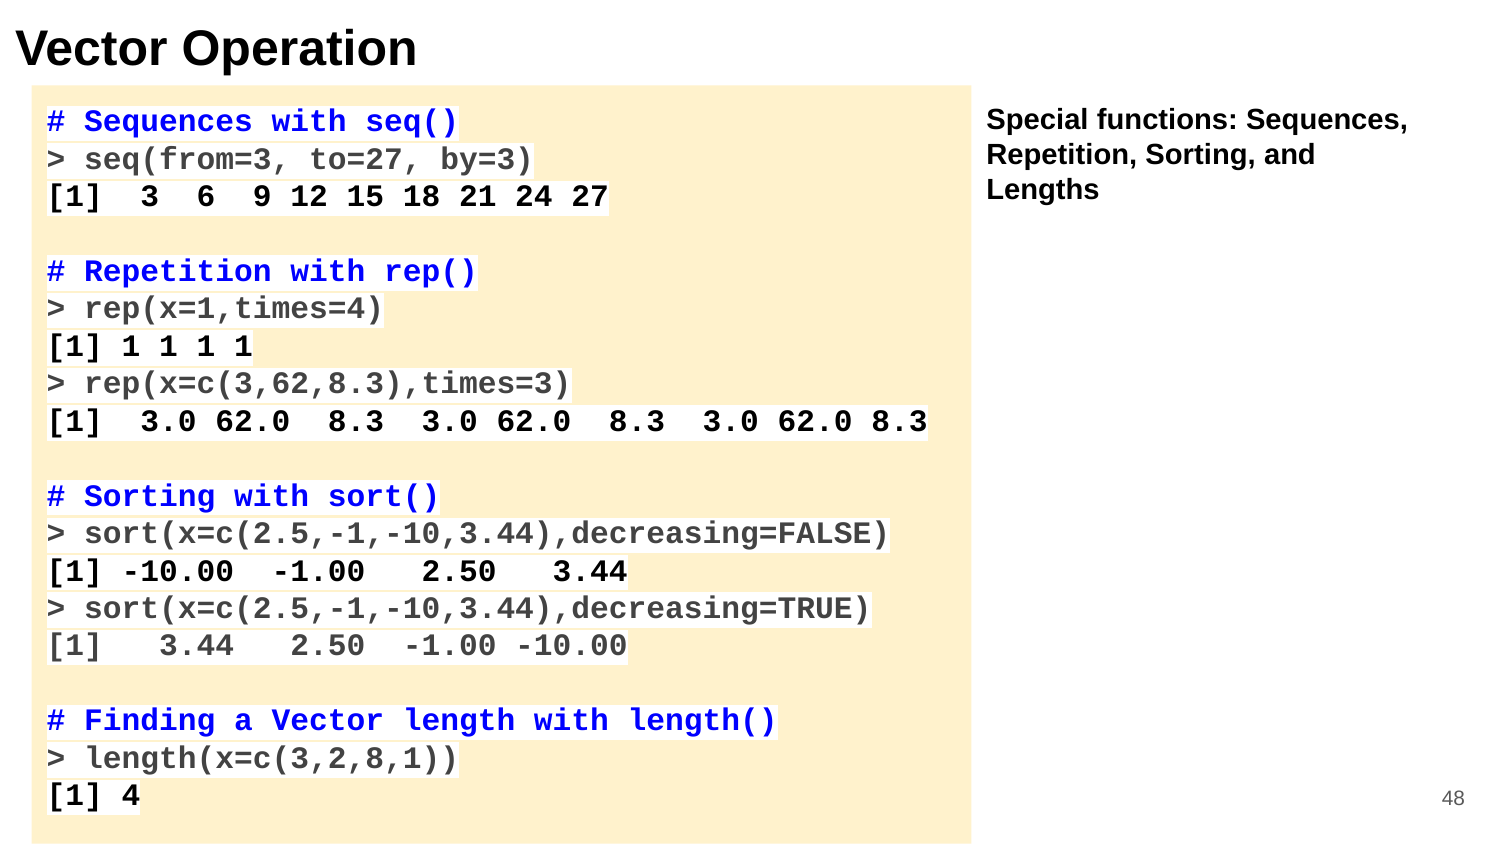

Vector Operation
# Sequences with seq()
> seq(from=3, to=27, by=3)
[1]  3  6  9 12 15 18 21 24 27

# Repetition with rep()
> rep(x=1,times=4)
[1] 1 1 1 1
> rep(x=c(3,62,8.3),times=3)
[1]  3.0 62.0  8.3  3.0 62.0  8.3  3.0 62.0 8.3

# Sorting with sort()
> sort(x=c(2.5,-1,-10,3.44),decreasing=FALSE)
[1] -10.00  -1.00   2.50   3.44
> sort(x=c(2.5,-1,-10,3.44),decreasing=TRUE)
[1]   3.44   2.50  -1.00 -10.00

# Finding a Vector length with length()
> length(x=c(3,2,8,1))
[1] 4
Special functions: Sequences, Repetition, Sorting, and Lengths
48